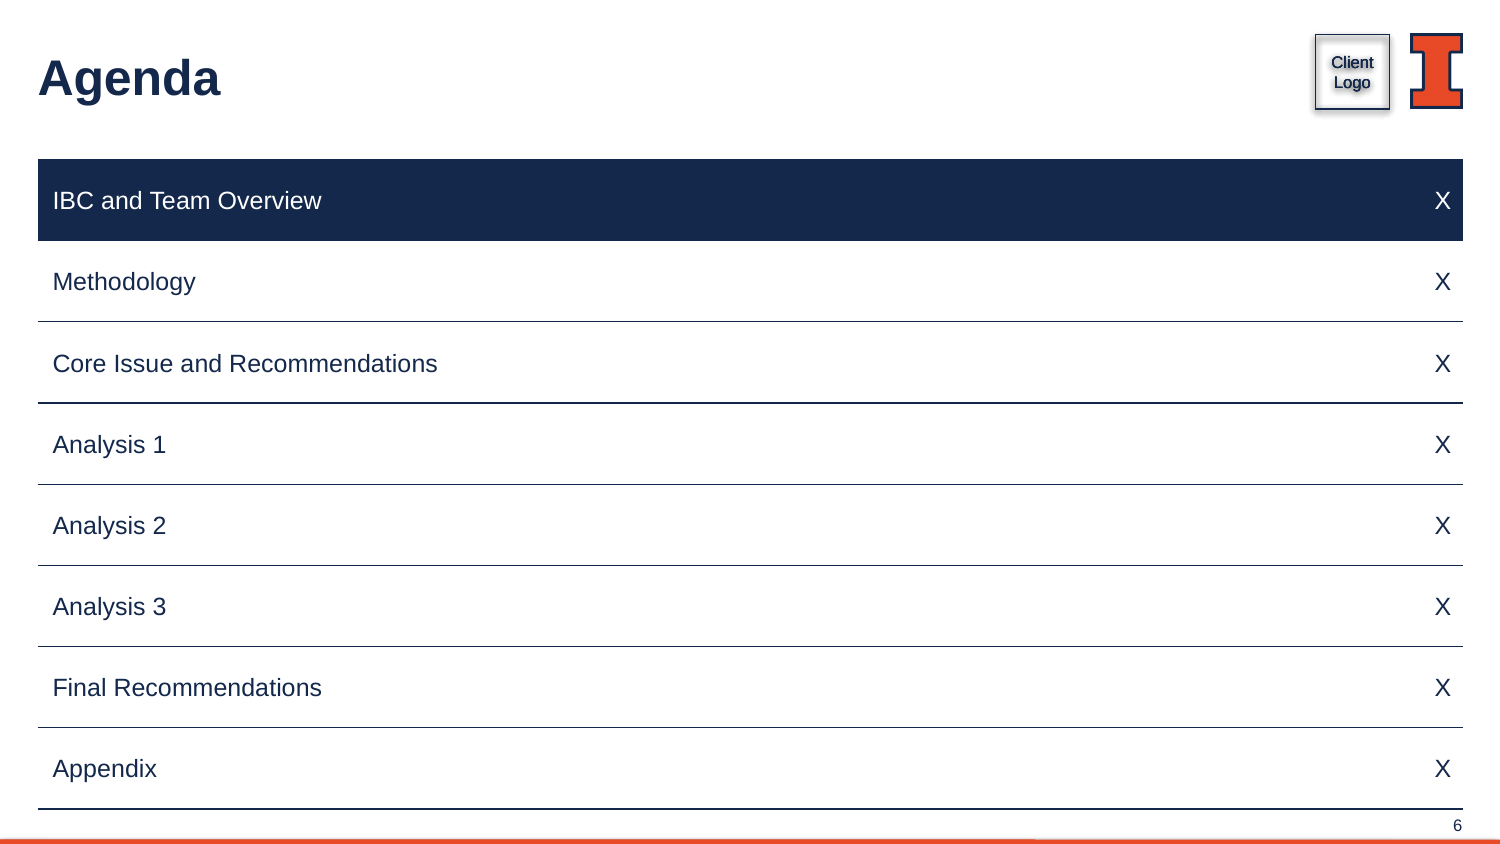

# Agenda
| IBC and Team Overview | X |
| --- | --- |
| Methodology | X |
| Core Issue and Recommendations | X |
| Analysis 1 | X |
| Analysis 2 | X |
| Analysis 3 | X |
| Final Recommendations | X |
| Appendix | X |

6